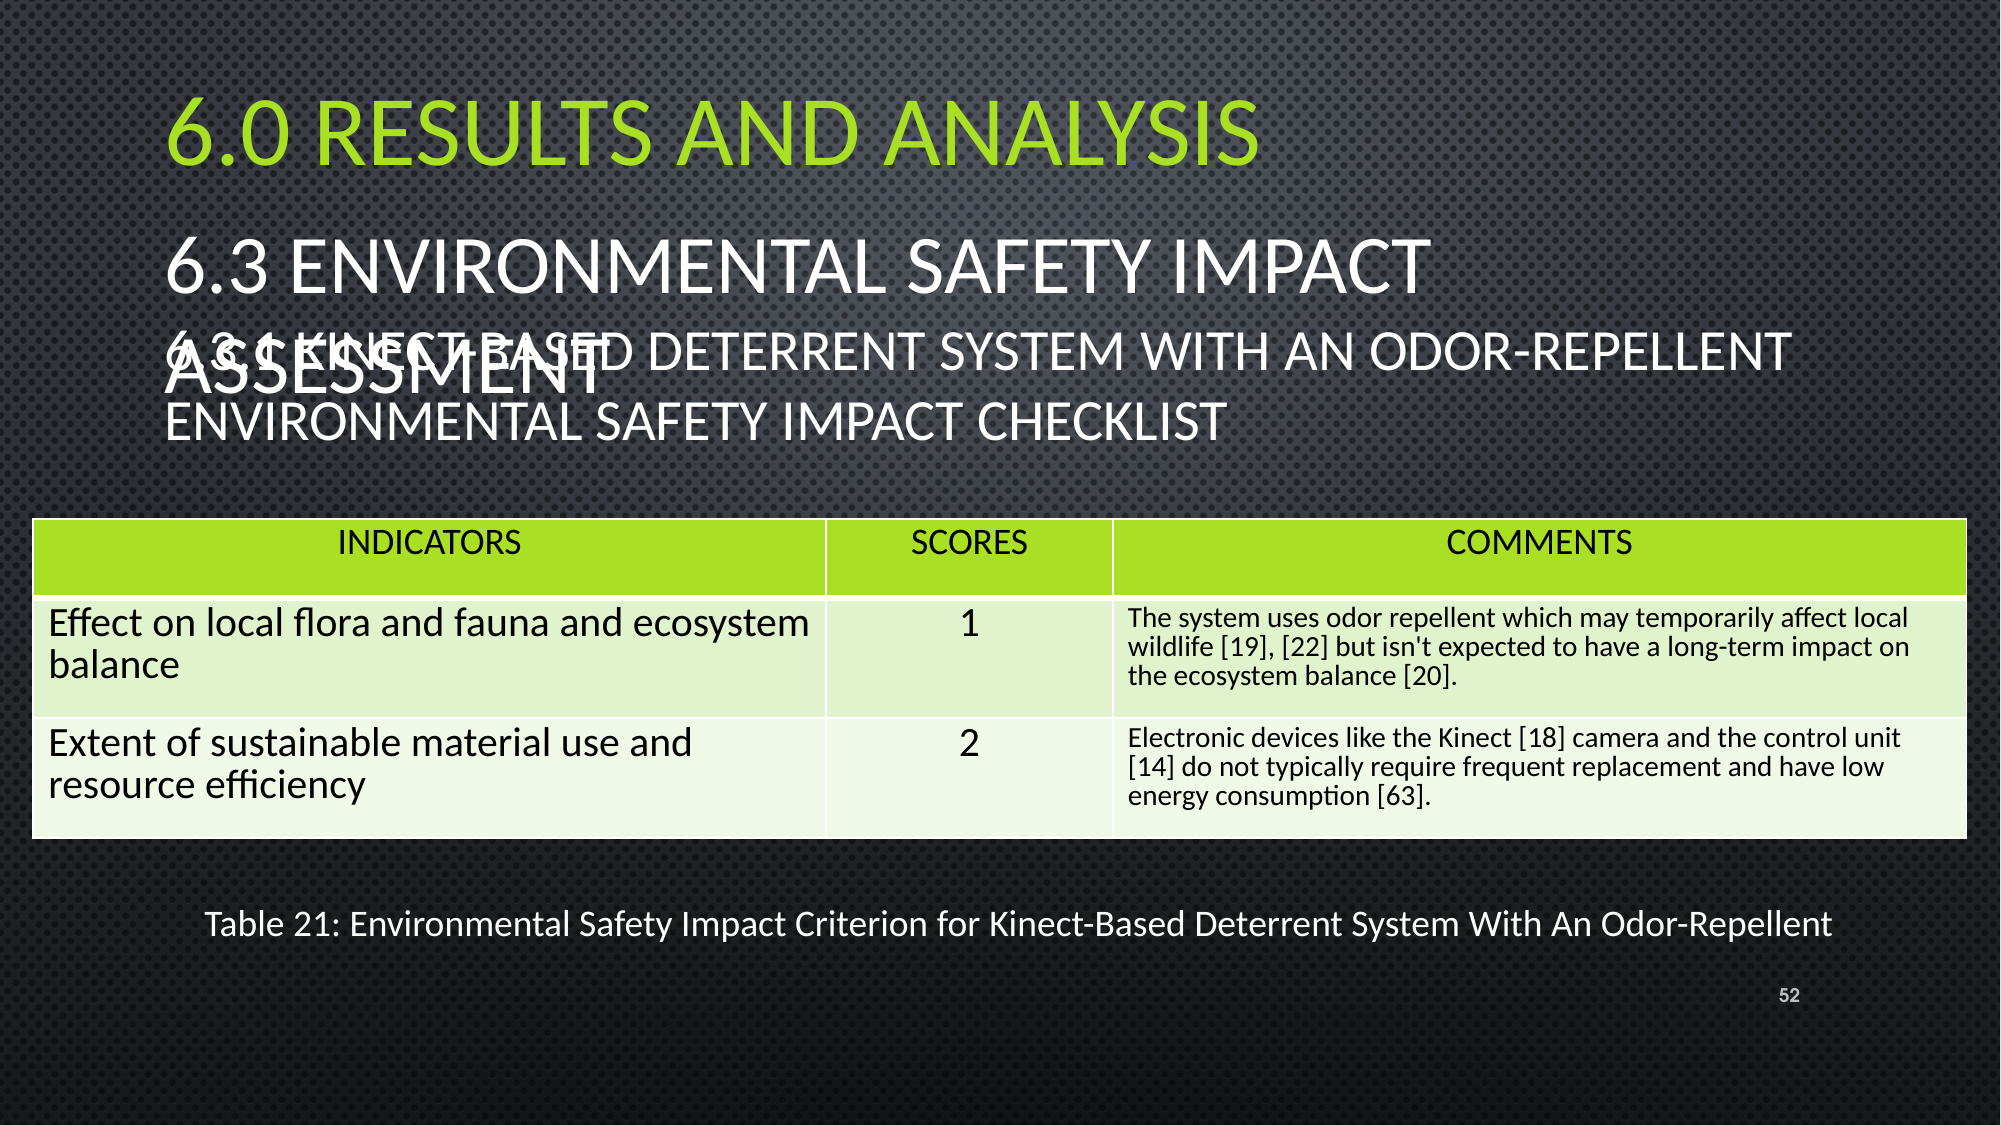

6.0 RESULTS AND ANALYSIS
6.3 ENVIRONMENTAL SAFETY IMPACT ASSESSMENT
6.3.1 KINECT-BASED DETERRENT SYSTEM WITH AN ODOR-REPELLENT ENVIRONMENTAL SAFETY IMPACT CHECKLIST
| INDICATORS | SCORES | COMMENTS |
| --- | --- | --- |
| Effect on local flora and fauna and ecosystem balance | 1 | The system uses odor repellent which may temporarily affect local wildlife [19], [22] but isn't expected to have a long-term impact on the ecosystem balance [20]. |
| Extent of sustainable material use and resource efficiency | 2 | Electronic devices like the Kinect [18] camera and the control unit [14] do not typically require frequent replacement and have low energy consumption [63]. |
Table 21: Environmental Safety Impact Criterion for Kinect-Based Deterrent System With An Odor-Repellent
52